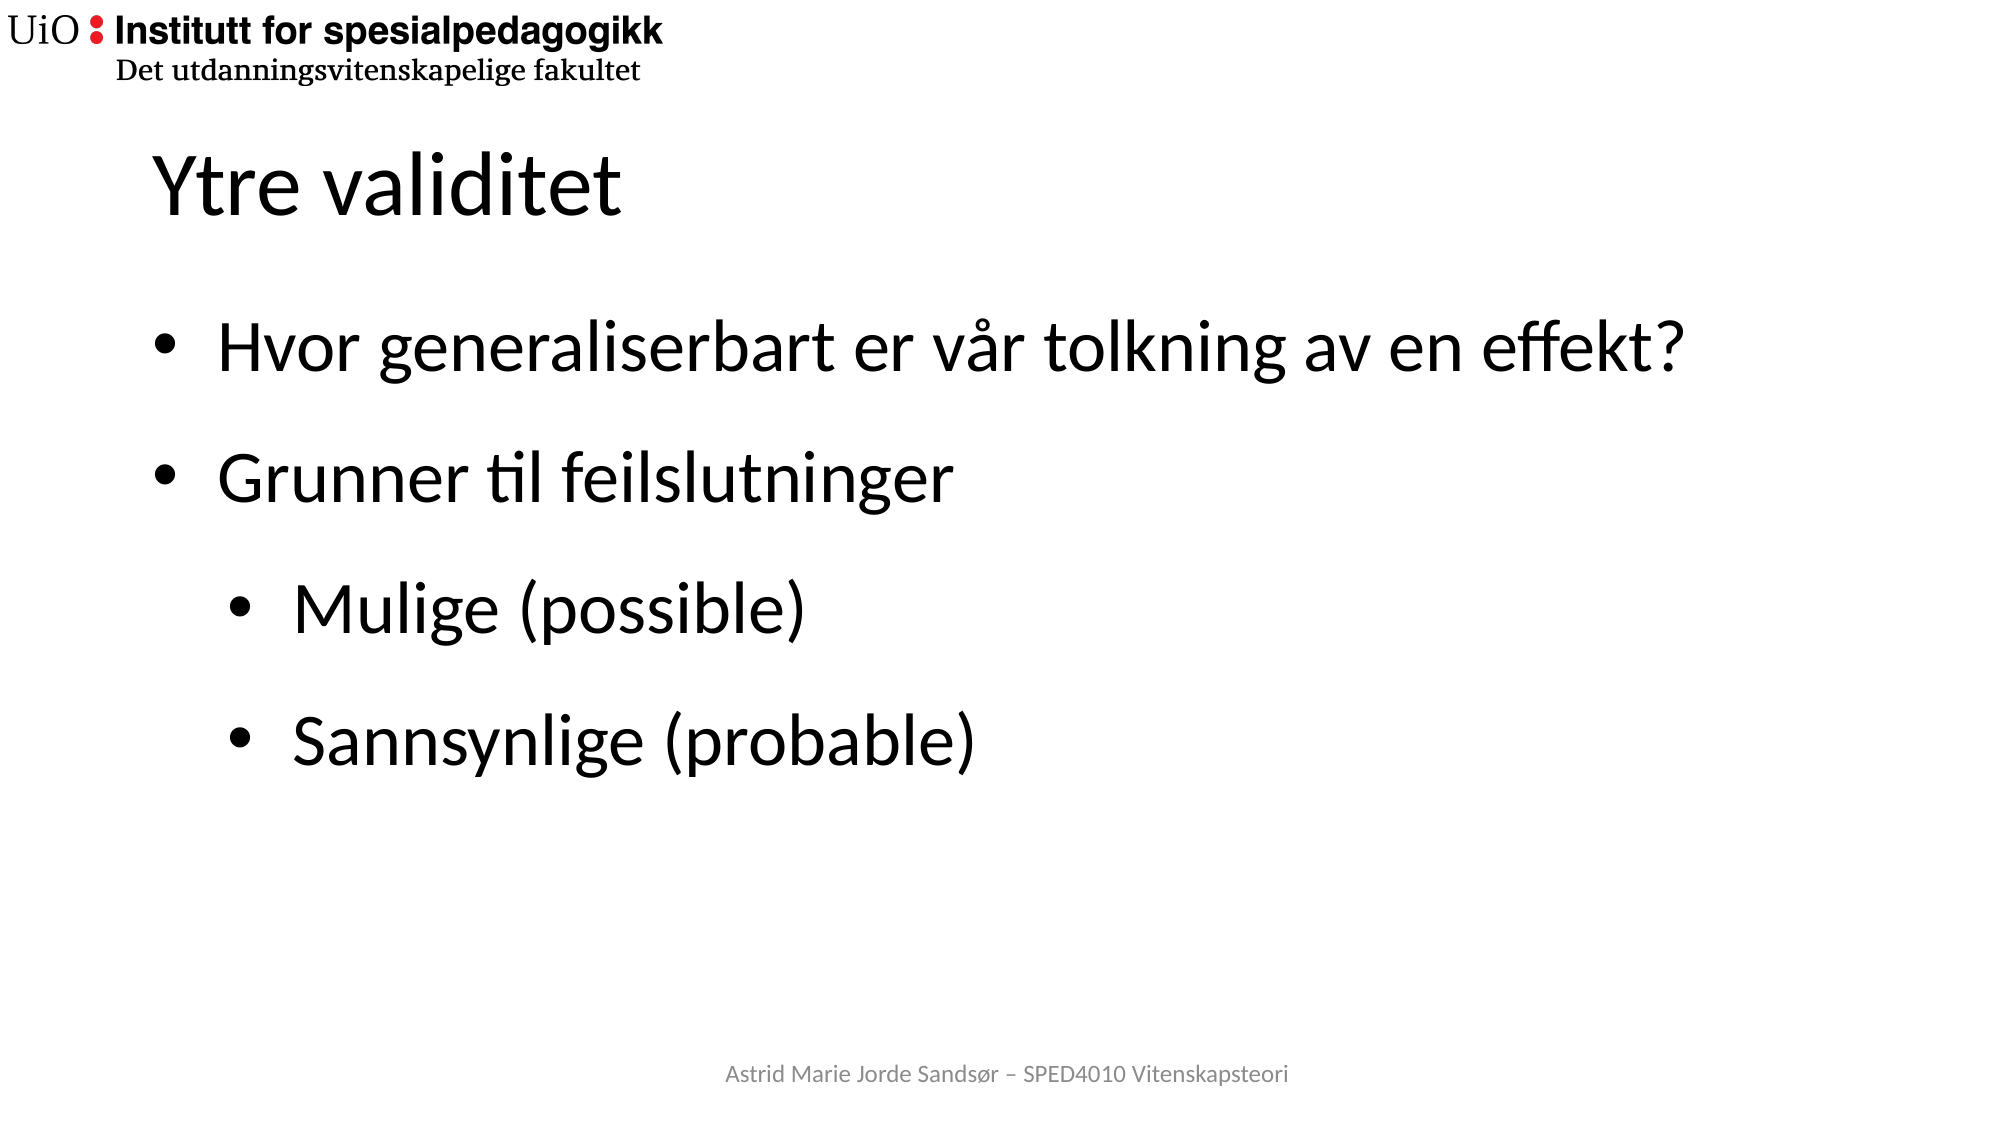

# Ytre validitet
Hvor generaliserbart er vår tolkning av en effekt?
Grunner til feilslutninger
Mulige (possible)
Sannsynlige (probable)

Astrid Marie Jorde Sandsør – SPED4010 Vitenskapsteori